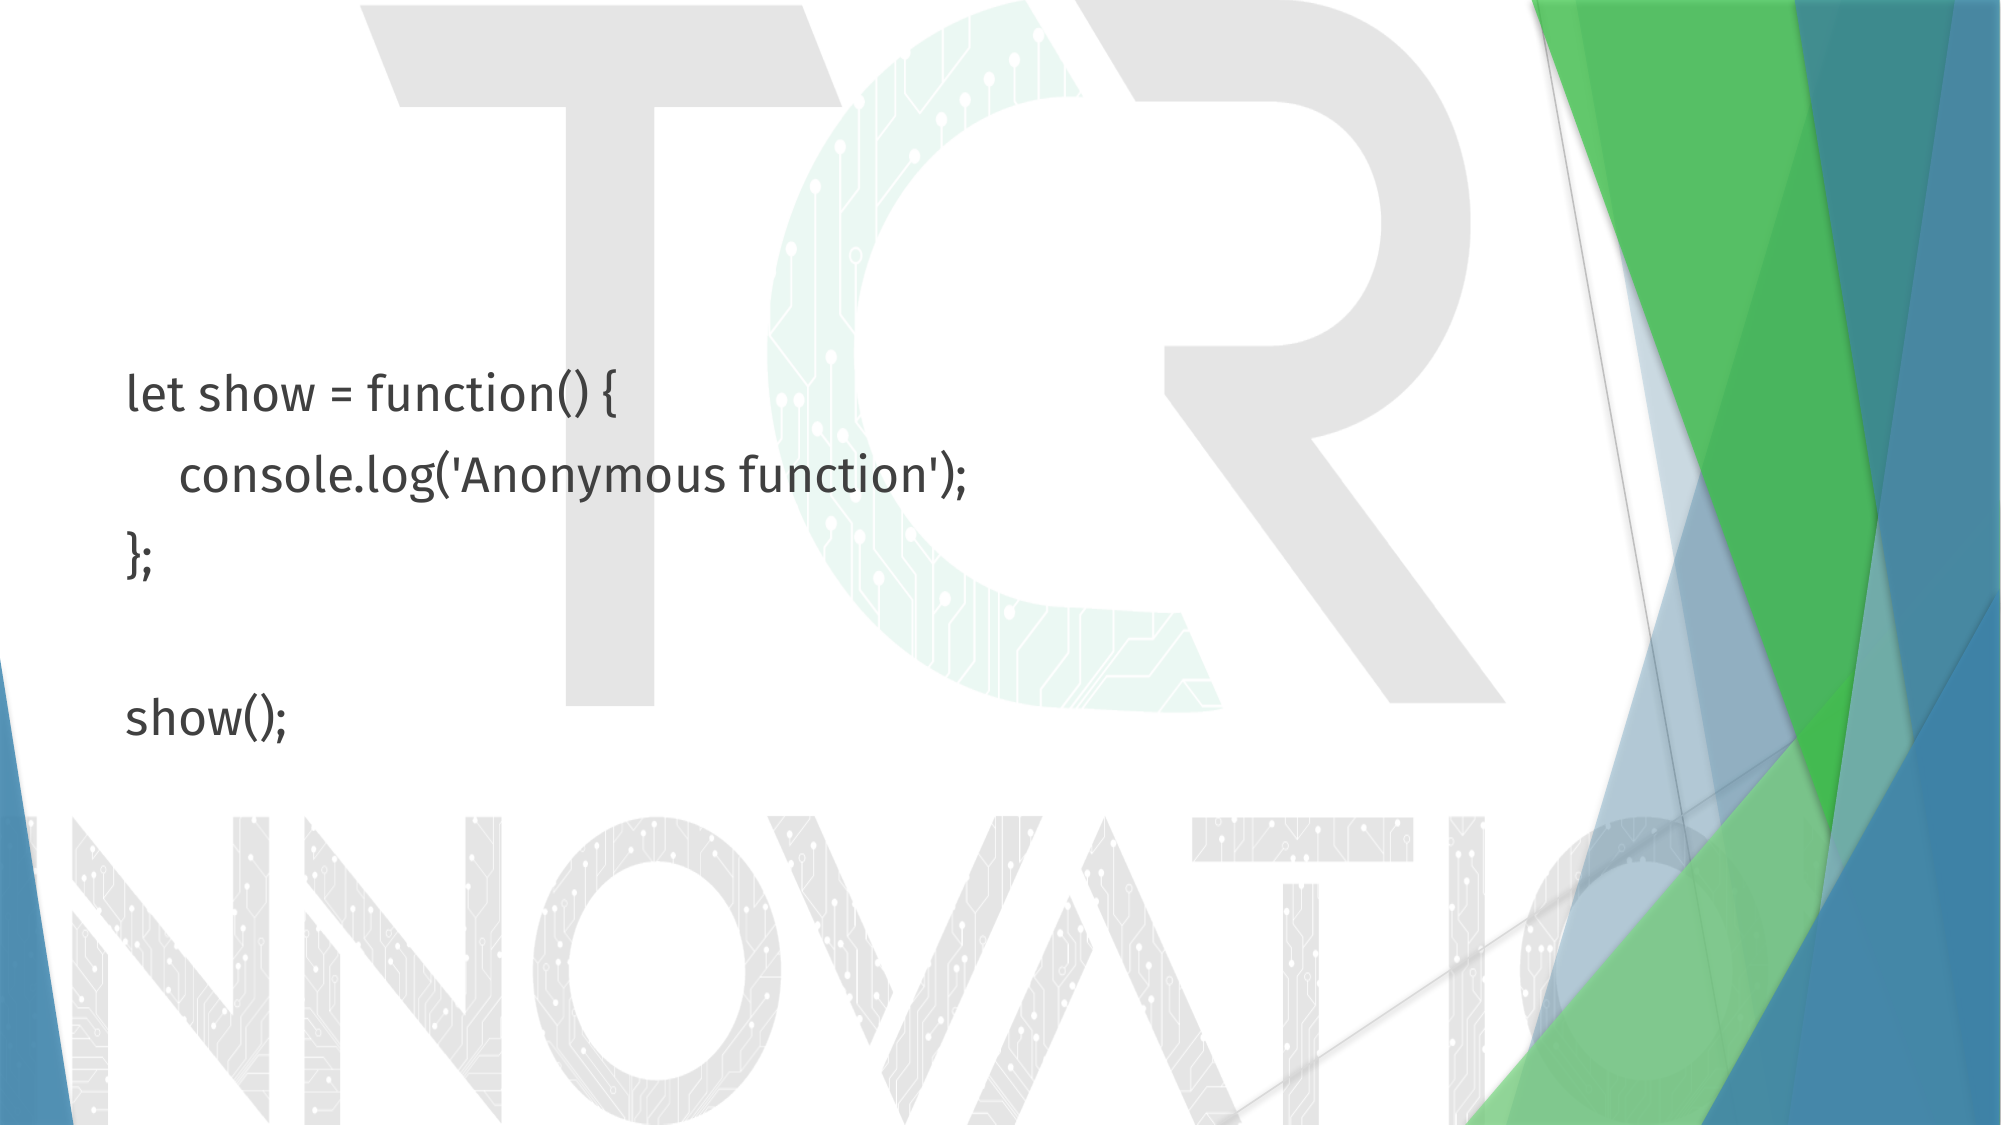

#
let show = function() {
    console.log('Anonymous function');
};

show();